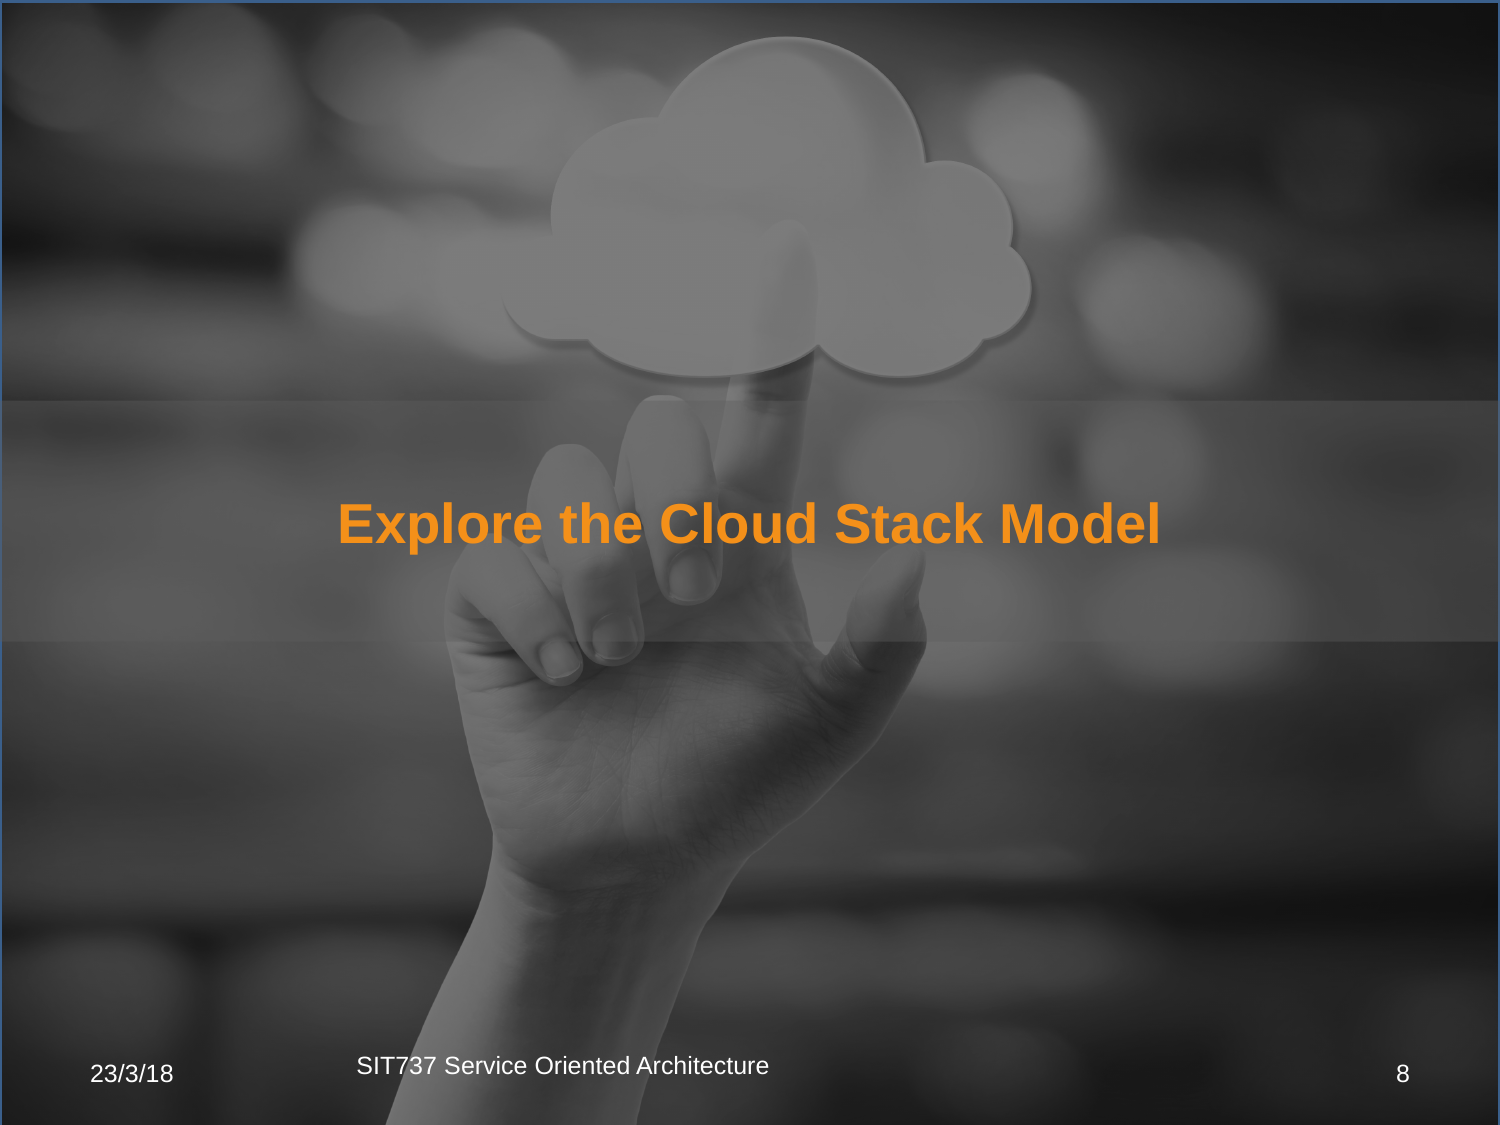

# Explore the Cloud Stack Model

23/3/18
SIT737 Service Oriented Architecture
8